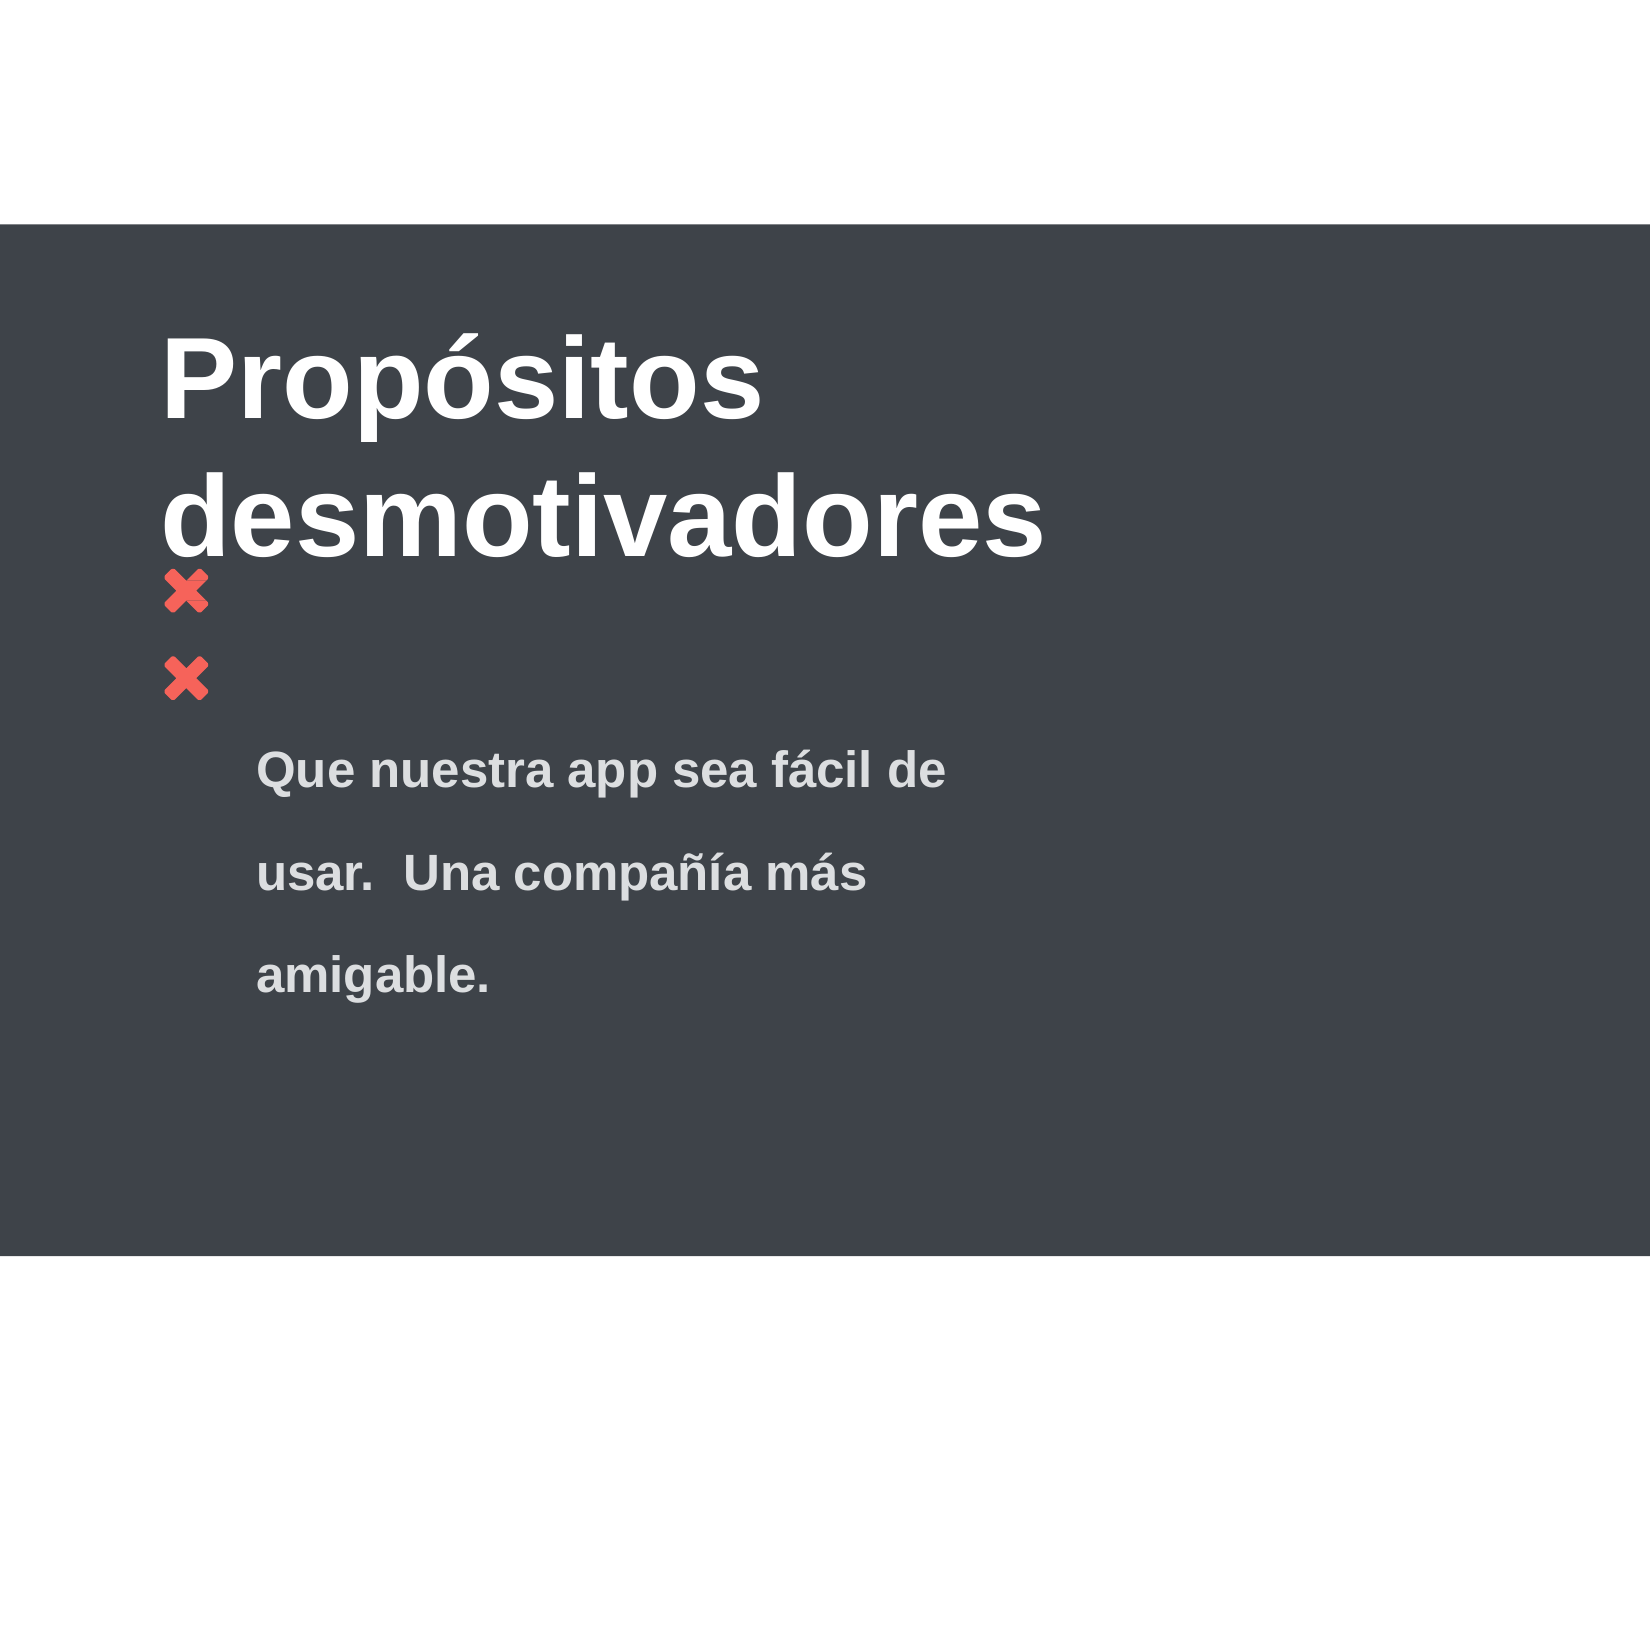

# Propósito
Propósitos desmotivadores

Que nuestra app sea fácil de usar.  Una compañía más amigable.